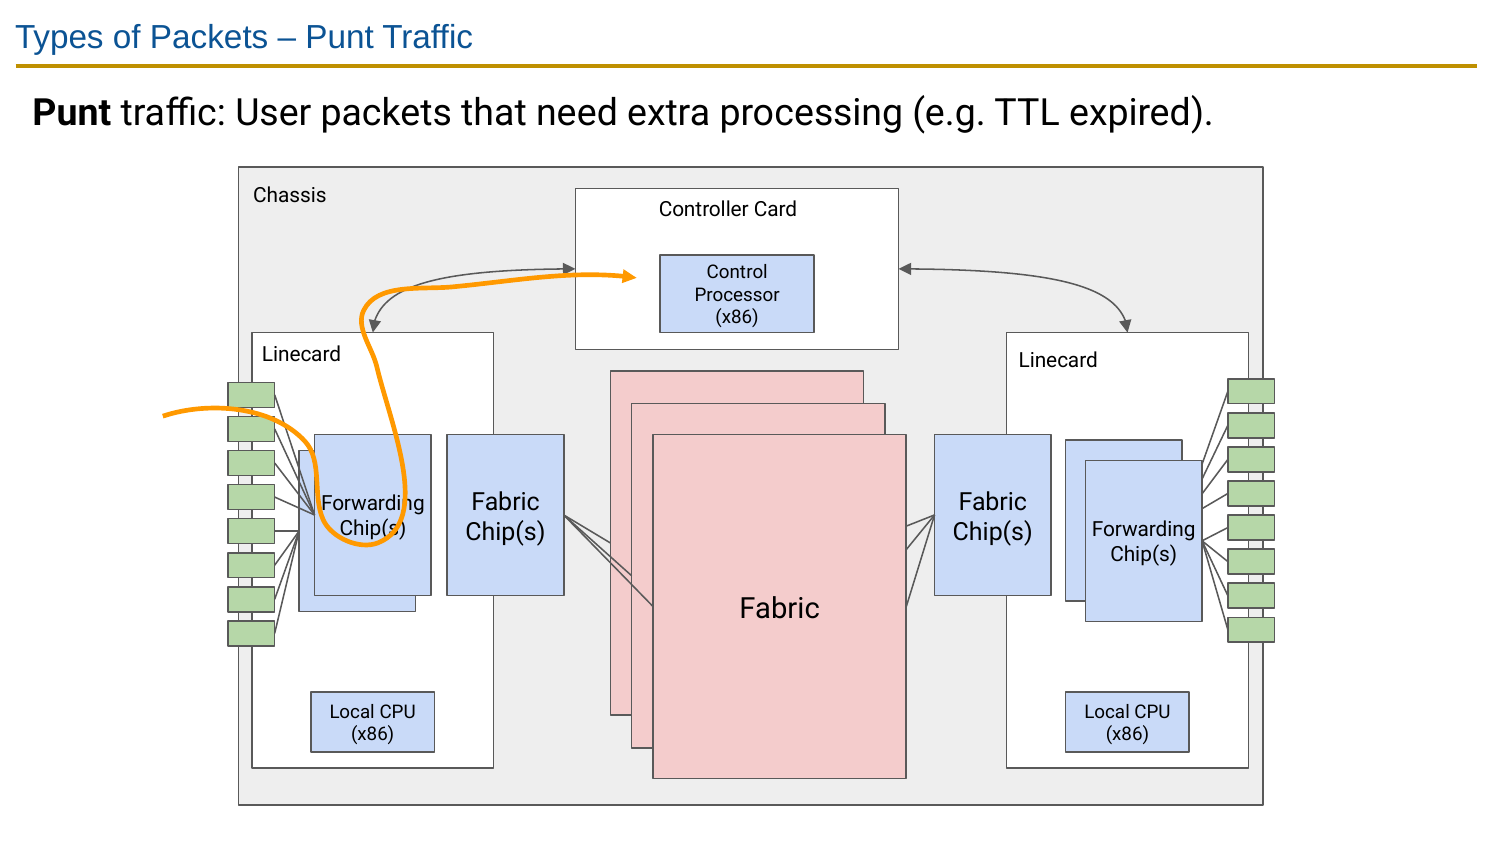

# Types of Packets – Punt Traffic
Punt traffic: User packets that need extra processing (e.g. TTL expired).

Chassis
Controller Card

Control Processor (x86)

Linecard

Linecard
Fabric

Fabric

Forwarding Chip(s)
Fabric Chip(s)
Fabric
Fabric Chip(s)

Forwarding Chip(s)

Local CPU (x86)
Local CPU (x86)